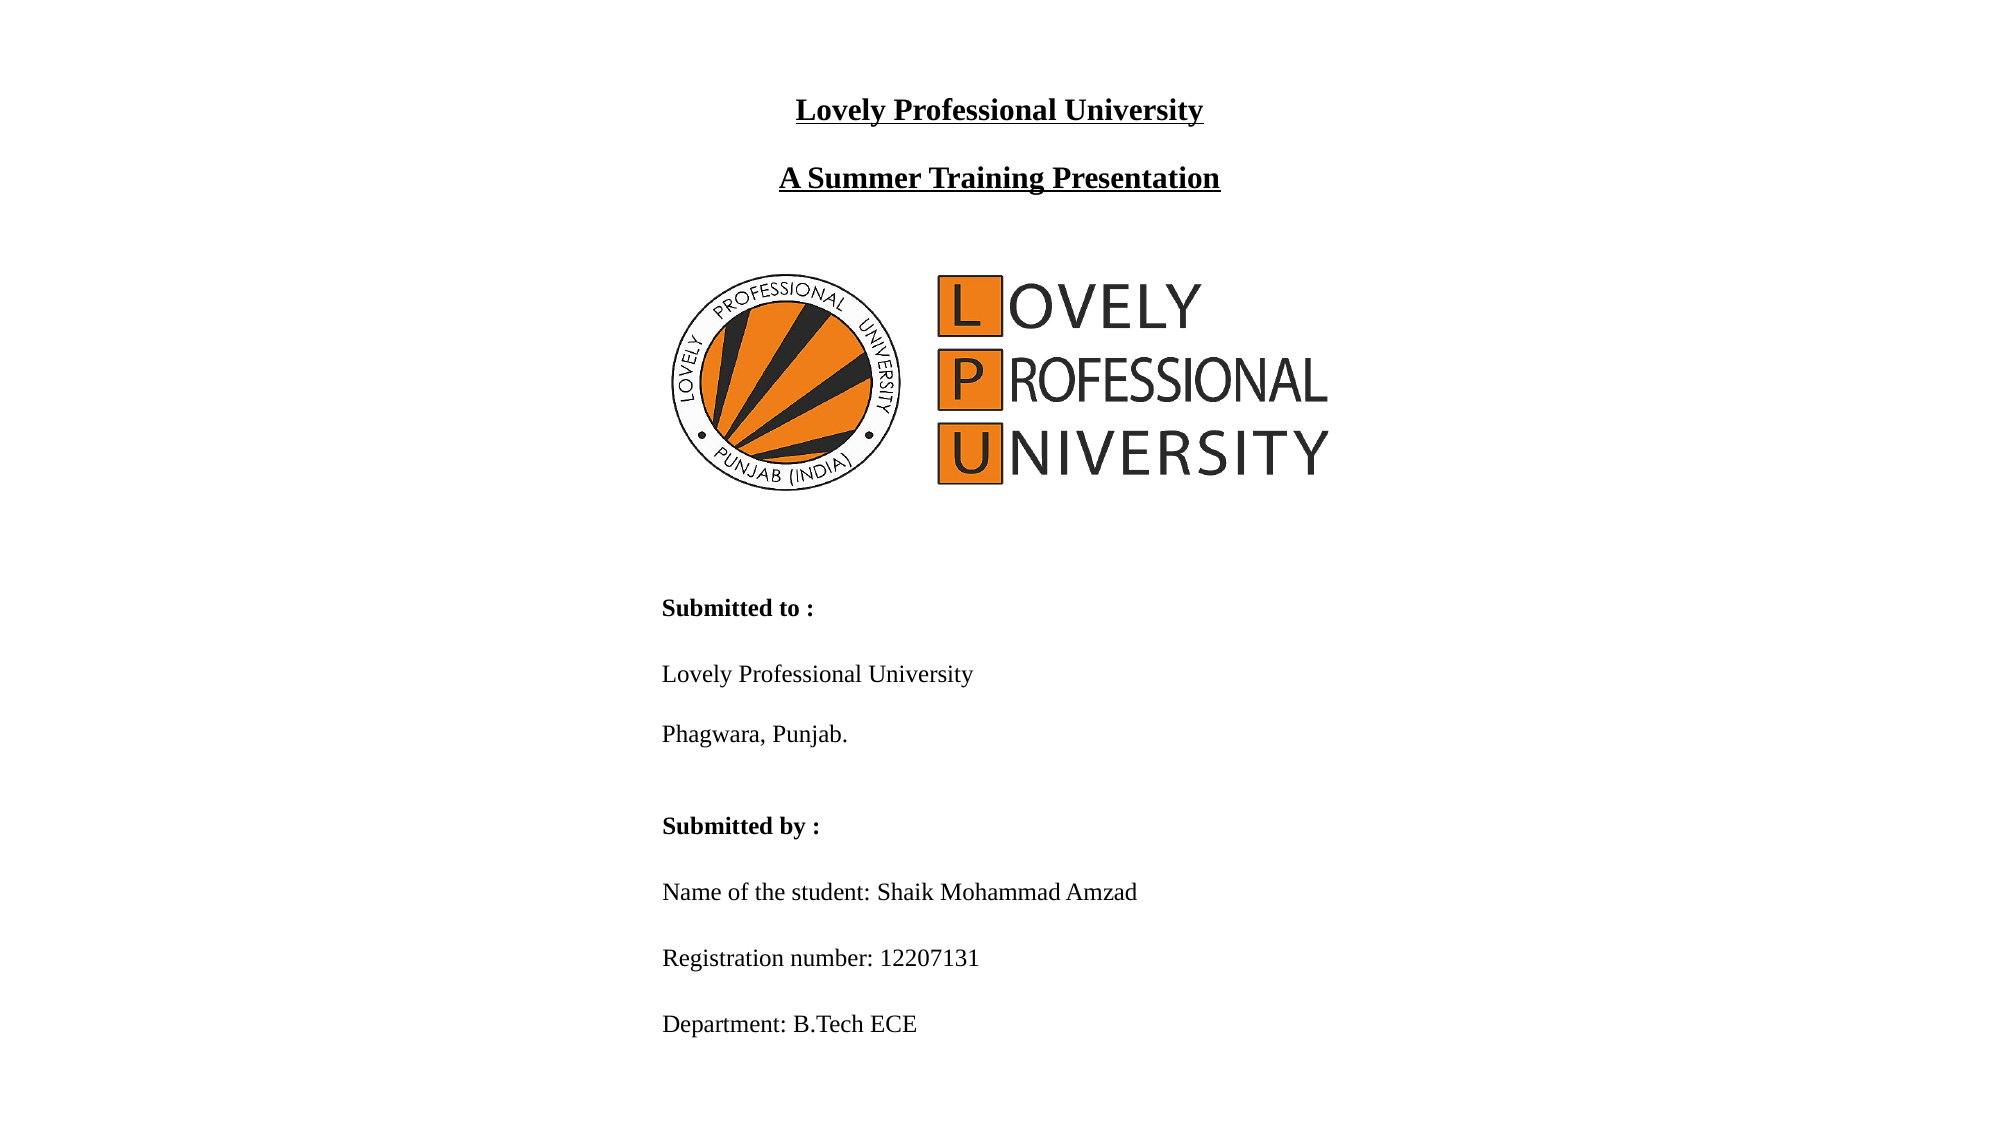

# Lovely Professional University A Summer Training Presentation

Submitted to :
Lovely Professional University Phagwara, Punjab.
Submitted by :
Name of the student: Shaik Mohammad Amzad
Registration number: 12207131
Department: B.Tech ECE